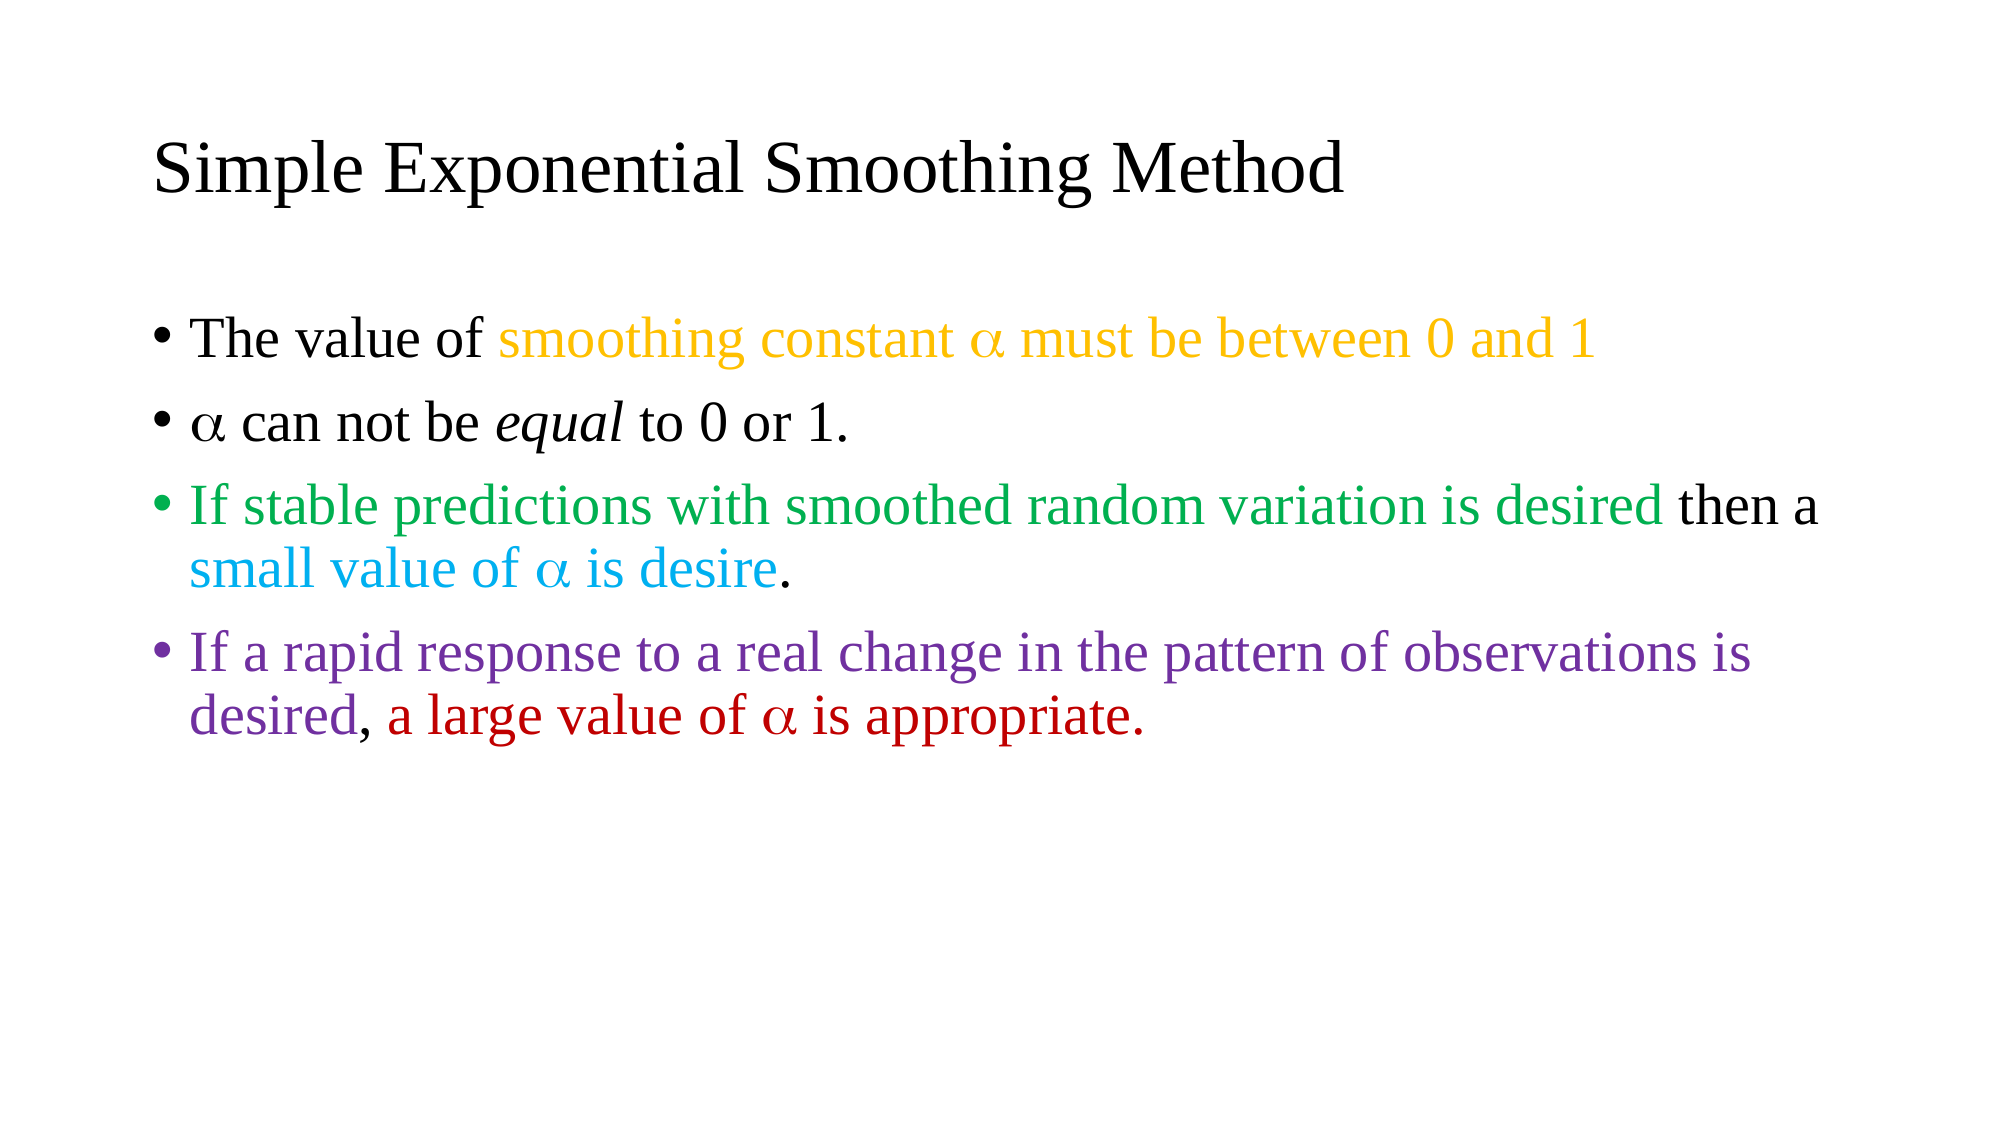

# Simple Exponential Smoothing Method
The value of smoothing constant α must be between 0 and 1
α can not be equal to 0 or 1.
If stable predictions with smoothed random variation is desired then a small value of α is desire.
If a rapid response to a real change in the pattern of observations is desired, a large value of α is appropriate.